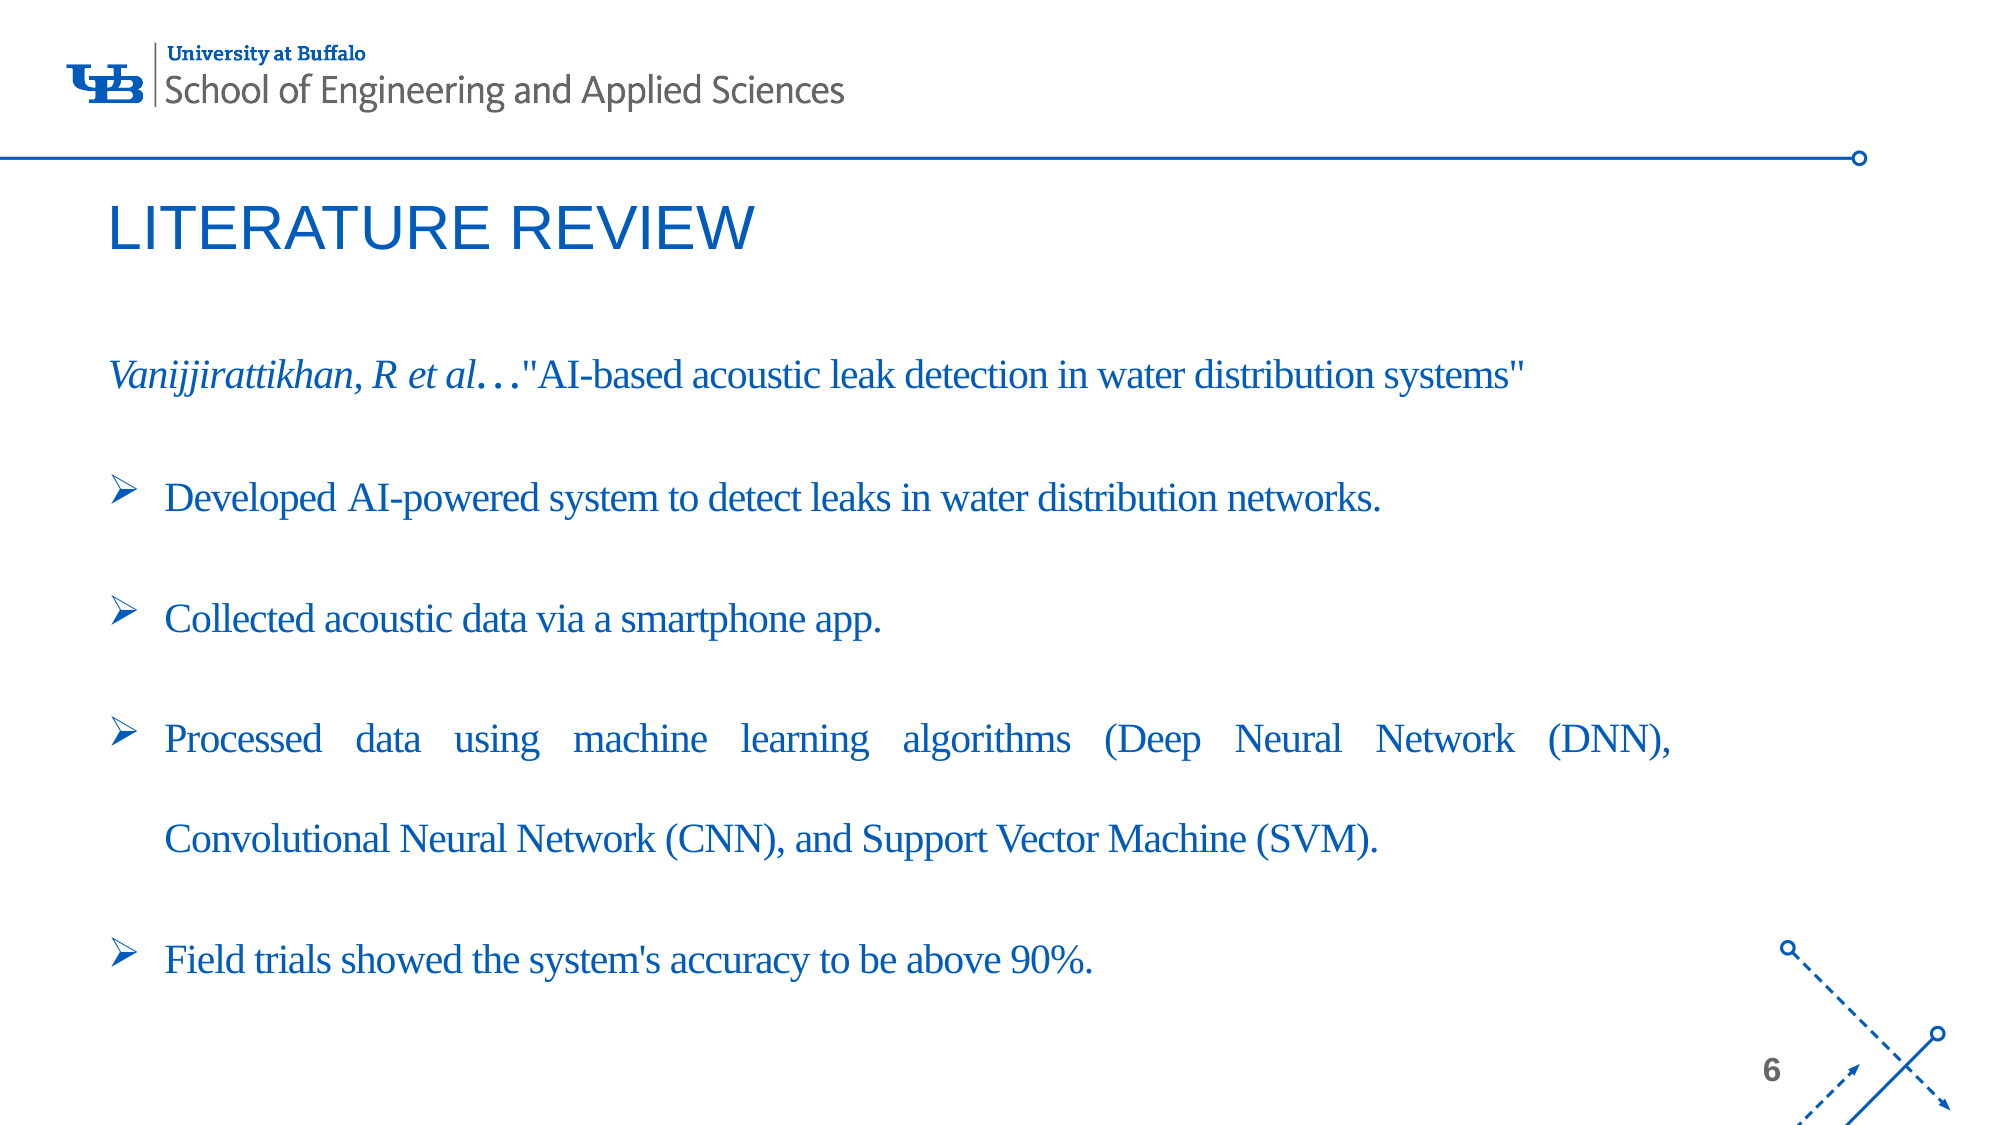

# LITERATURE REVIEW
Vanijjirattikhan, R et al…"AI-based acoustic leak detection in water distribution systems"
Developed AI-powered system to detect leaks in water distribution networks.
Collected acoustic data via a smartphone app.
Processed data using machine learning algorithms (Deep Neural Network (DNN), Convolutional Neural Network (CNN), and Support Vector Machine (SVM).
Field trials showed the system's accuracy to be above 90%.